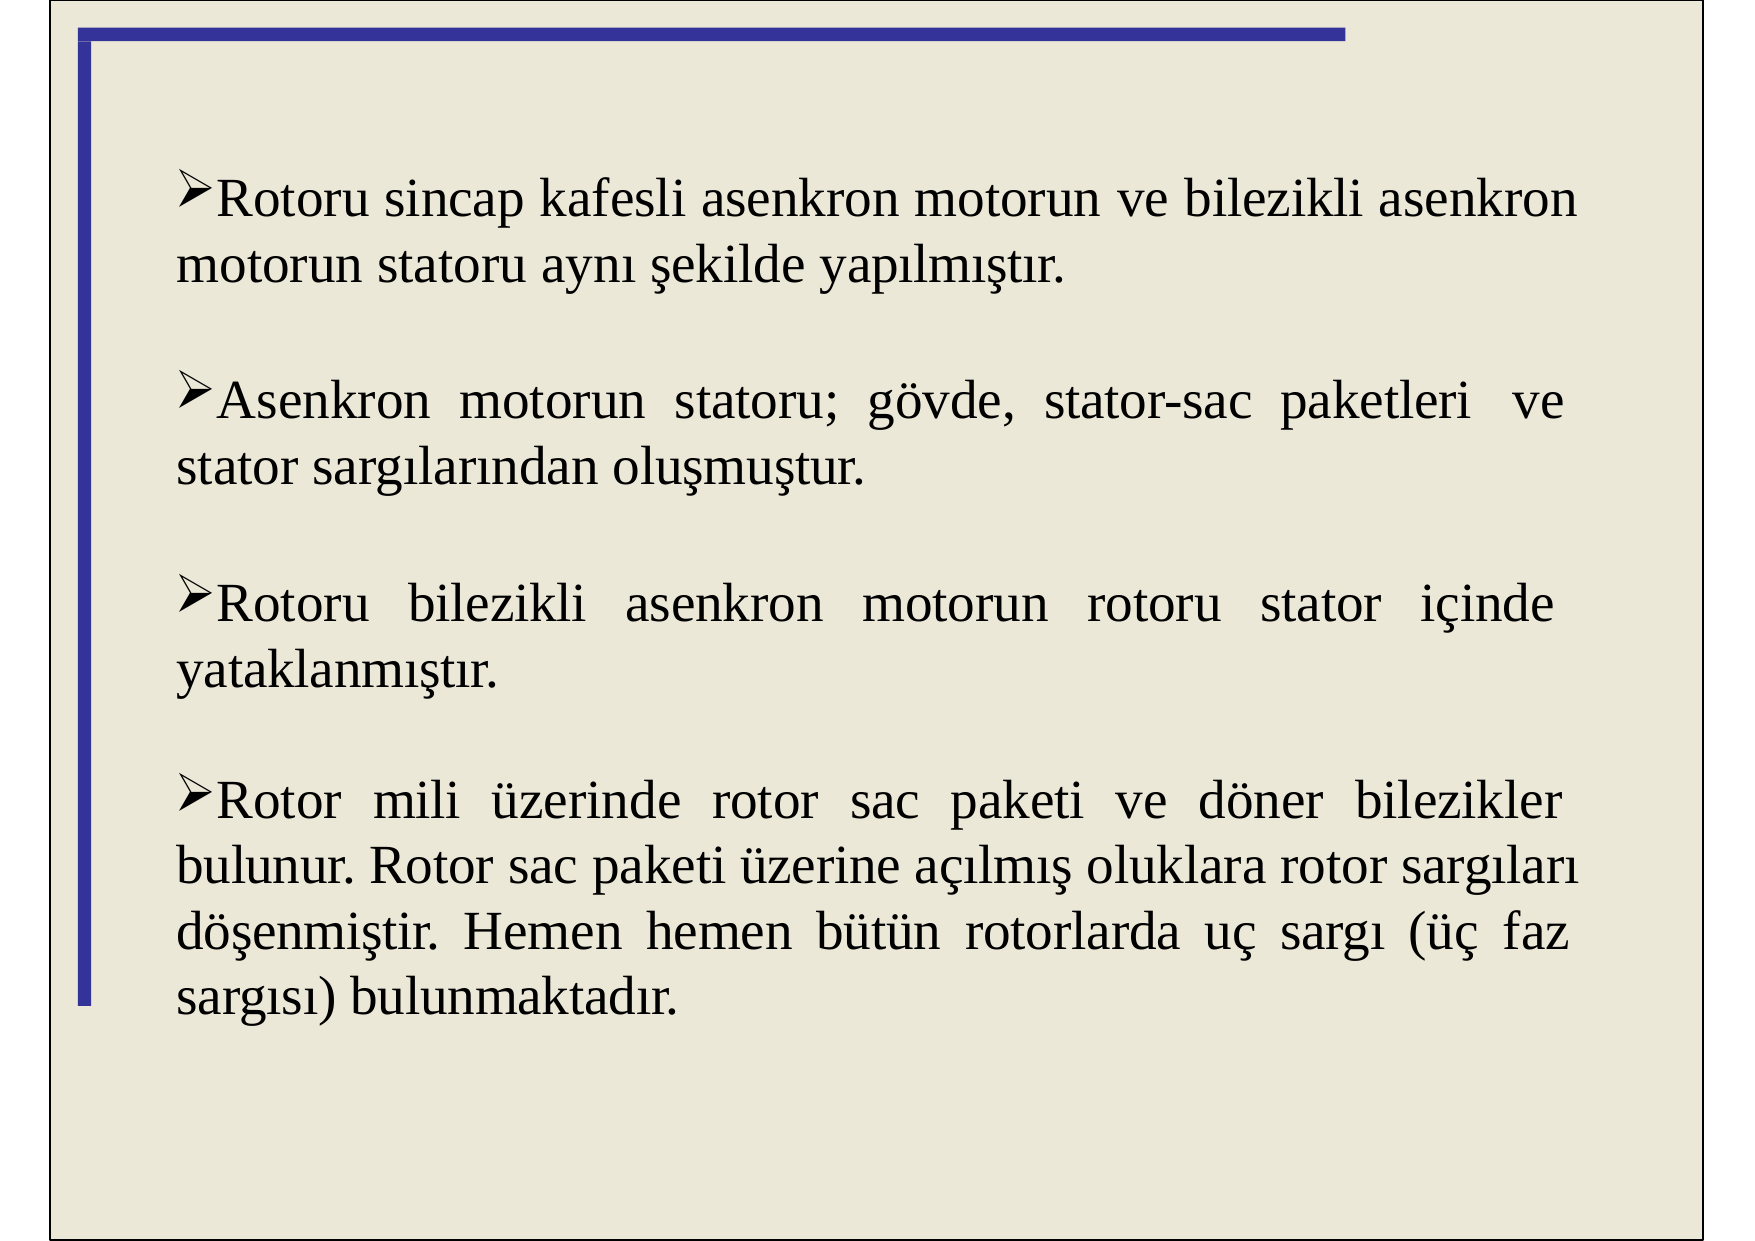

Rotoru sincap kafesli asenkron motorun ve bilezikli asenkron  motorun statoru aynı şekilde yapılmıştır.

Asenkron motorun statoru; gövde, stator-sac paketleri ve  stator sargılarından oluşmuştur.

Rotoru bilezikli asenkron motorun rotoru stator içinde  yataklanmıştır.

Rotor mili üzerinde rotor sac paketi ve döner bilezikler  bulunur. Rotor sac paketi üzerine açılmış oluklara rotor sargıları  döşenmiştir. Hemen hemen bütün rotorlarda uç sargı (üç faz  sargısı) bulunmaktadır.